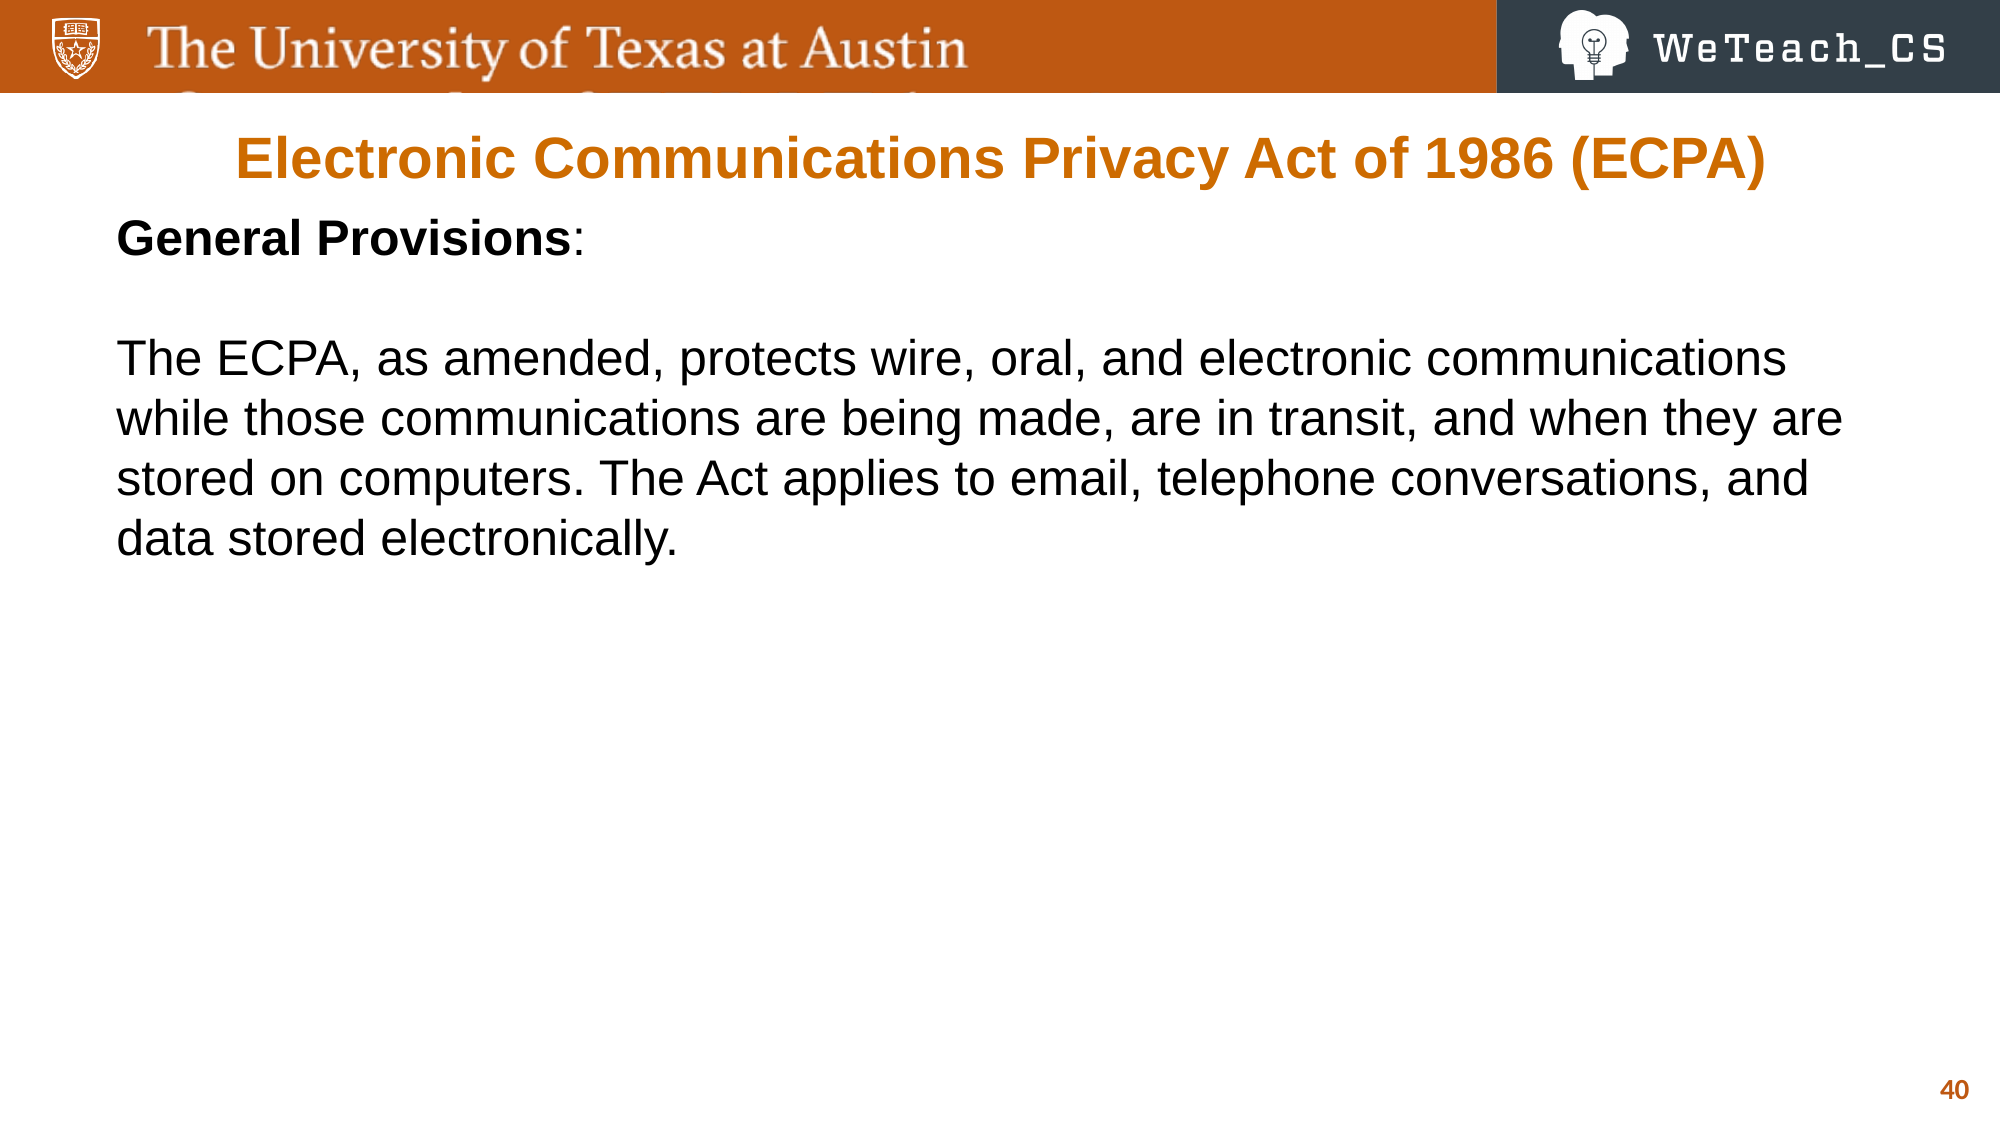

Electronic Communications Privacy Act of 1986 (ECPA)
General Provisions:

The ECPA, as amended, protects wire, oral, and electronic communications while those communications are being made, are in transit, and when they are stored on computers. The Act applies to email, telephone conversations, and data stored electronically.